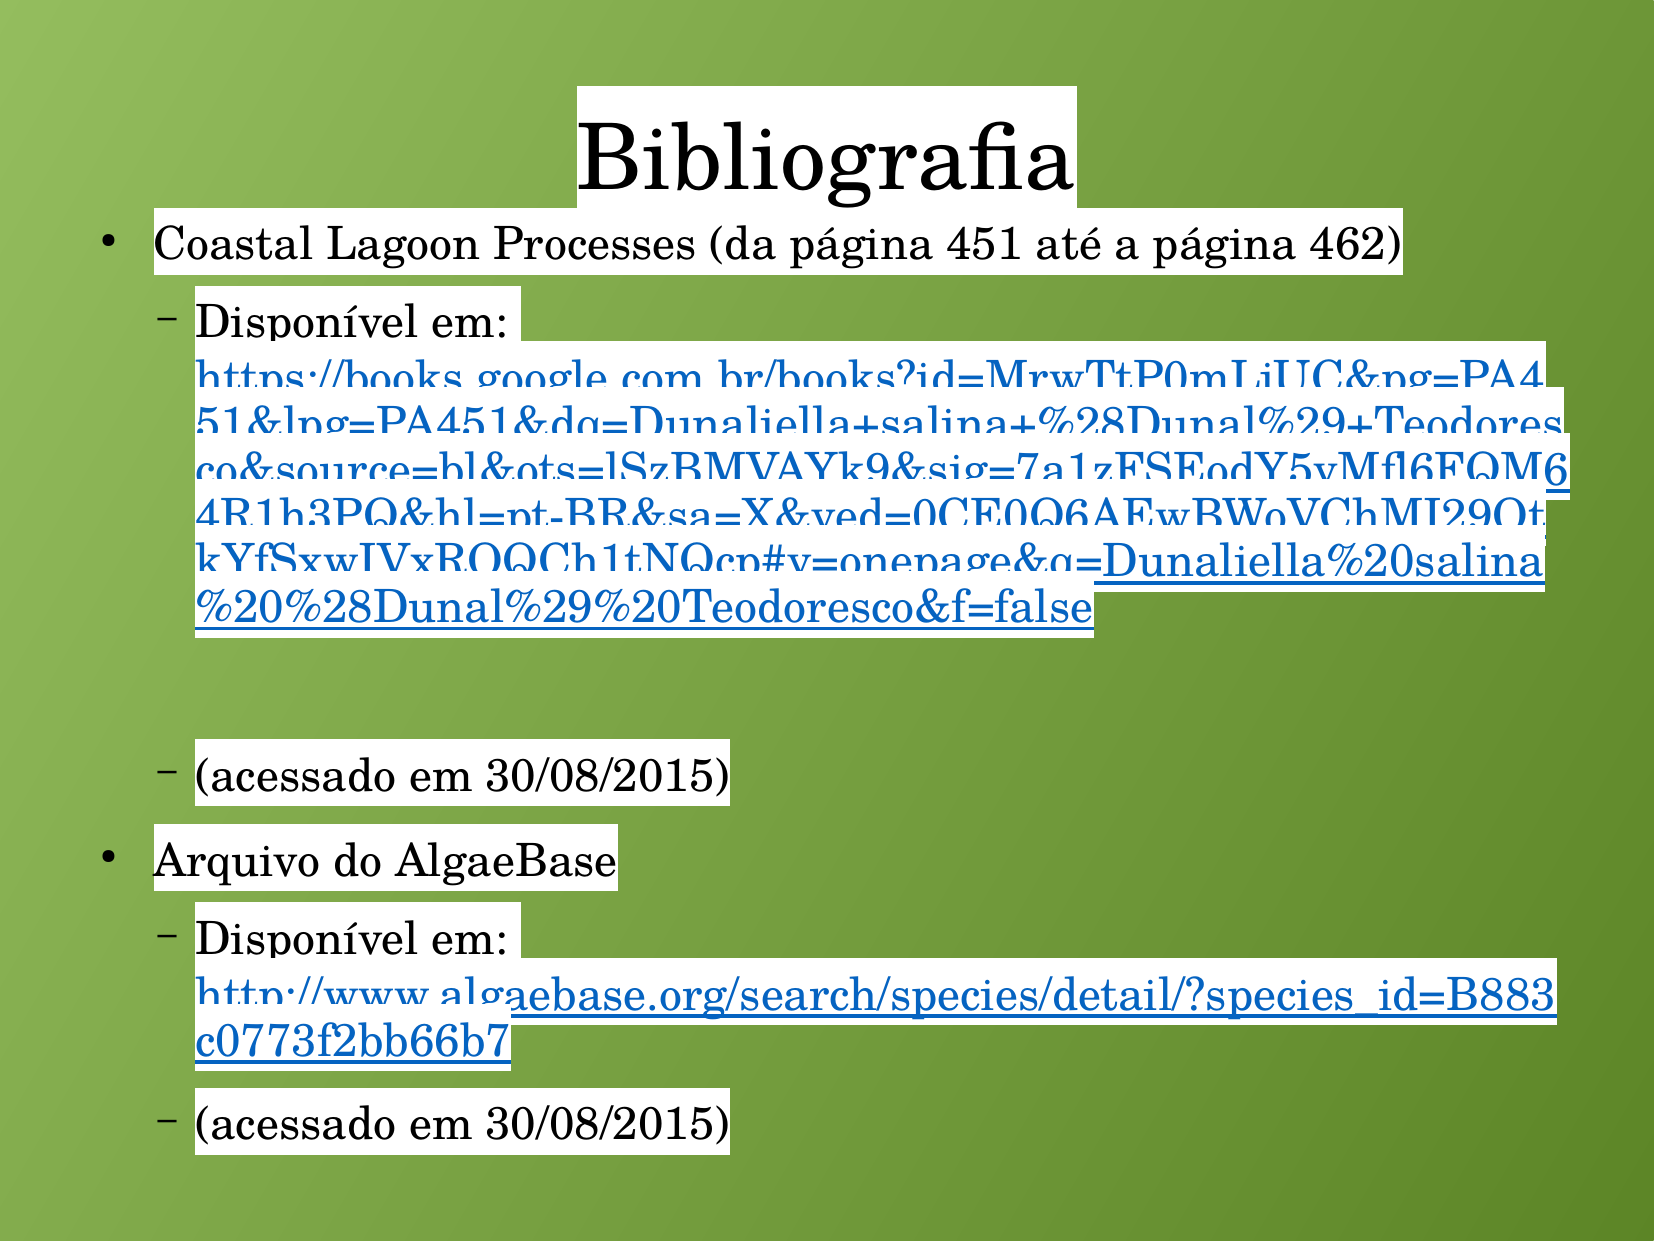

Bibliografia
Coastal Lagoon Processes (da página 451 até a página 462)
Disponível em: https://books.google.com.br/books?id=MrwTtP0mLjUC&pg=PA451&lpg=PA451&dq=Dunaliella+salina+%28Dunal%29+Teodoresco&source=bl&ots=lSzBMVAYk9&sig=7a1zFSEodY5yMfl6FQM64R1h3PQ&hl=pt-BR&sa=X&ved=0CE0Q6AEwBWoVChMI29OtkYfSxwIVxROQCh1tNQcp#v=onepage&q=Dunaliella%20salina%20%28Dunal%29%20Teodoresco&f=false

(acessado em 30/08/2015)
Arquivo do AlgaeBase
Disponível em: http://www.algaebase.org/search/species/detail/?species_id=B883c0773f2bb66b7
(acessado em 30/08/2015)